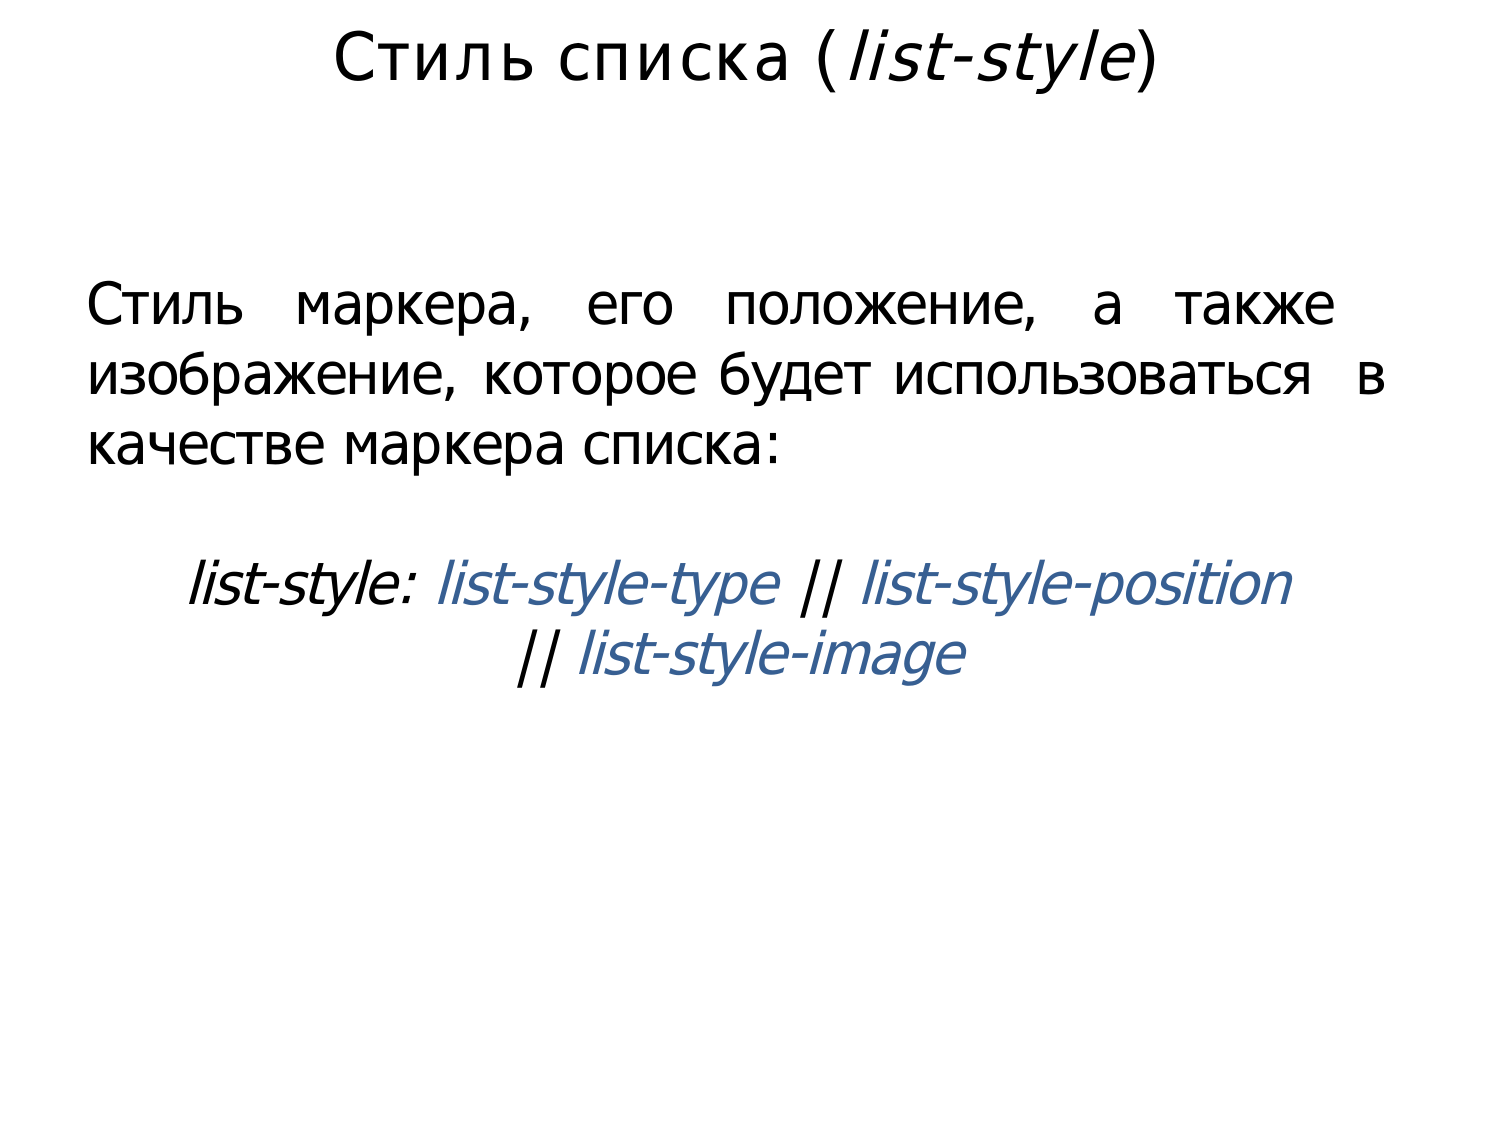

Стиль списка (list-style)
Cтиль маркера, его положение, а также  изображение, которое будет использоваться  в качестве маркера списка:

list-style: list-style-type || list-style-position
|| list-style-image